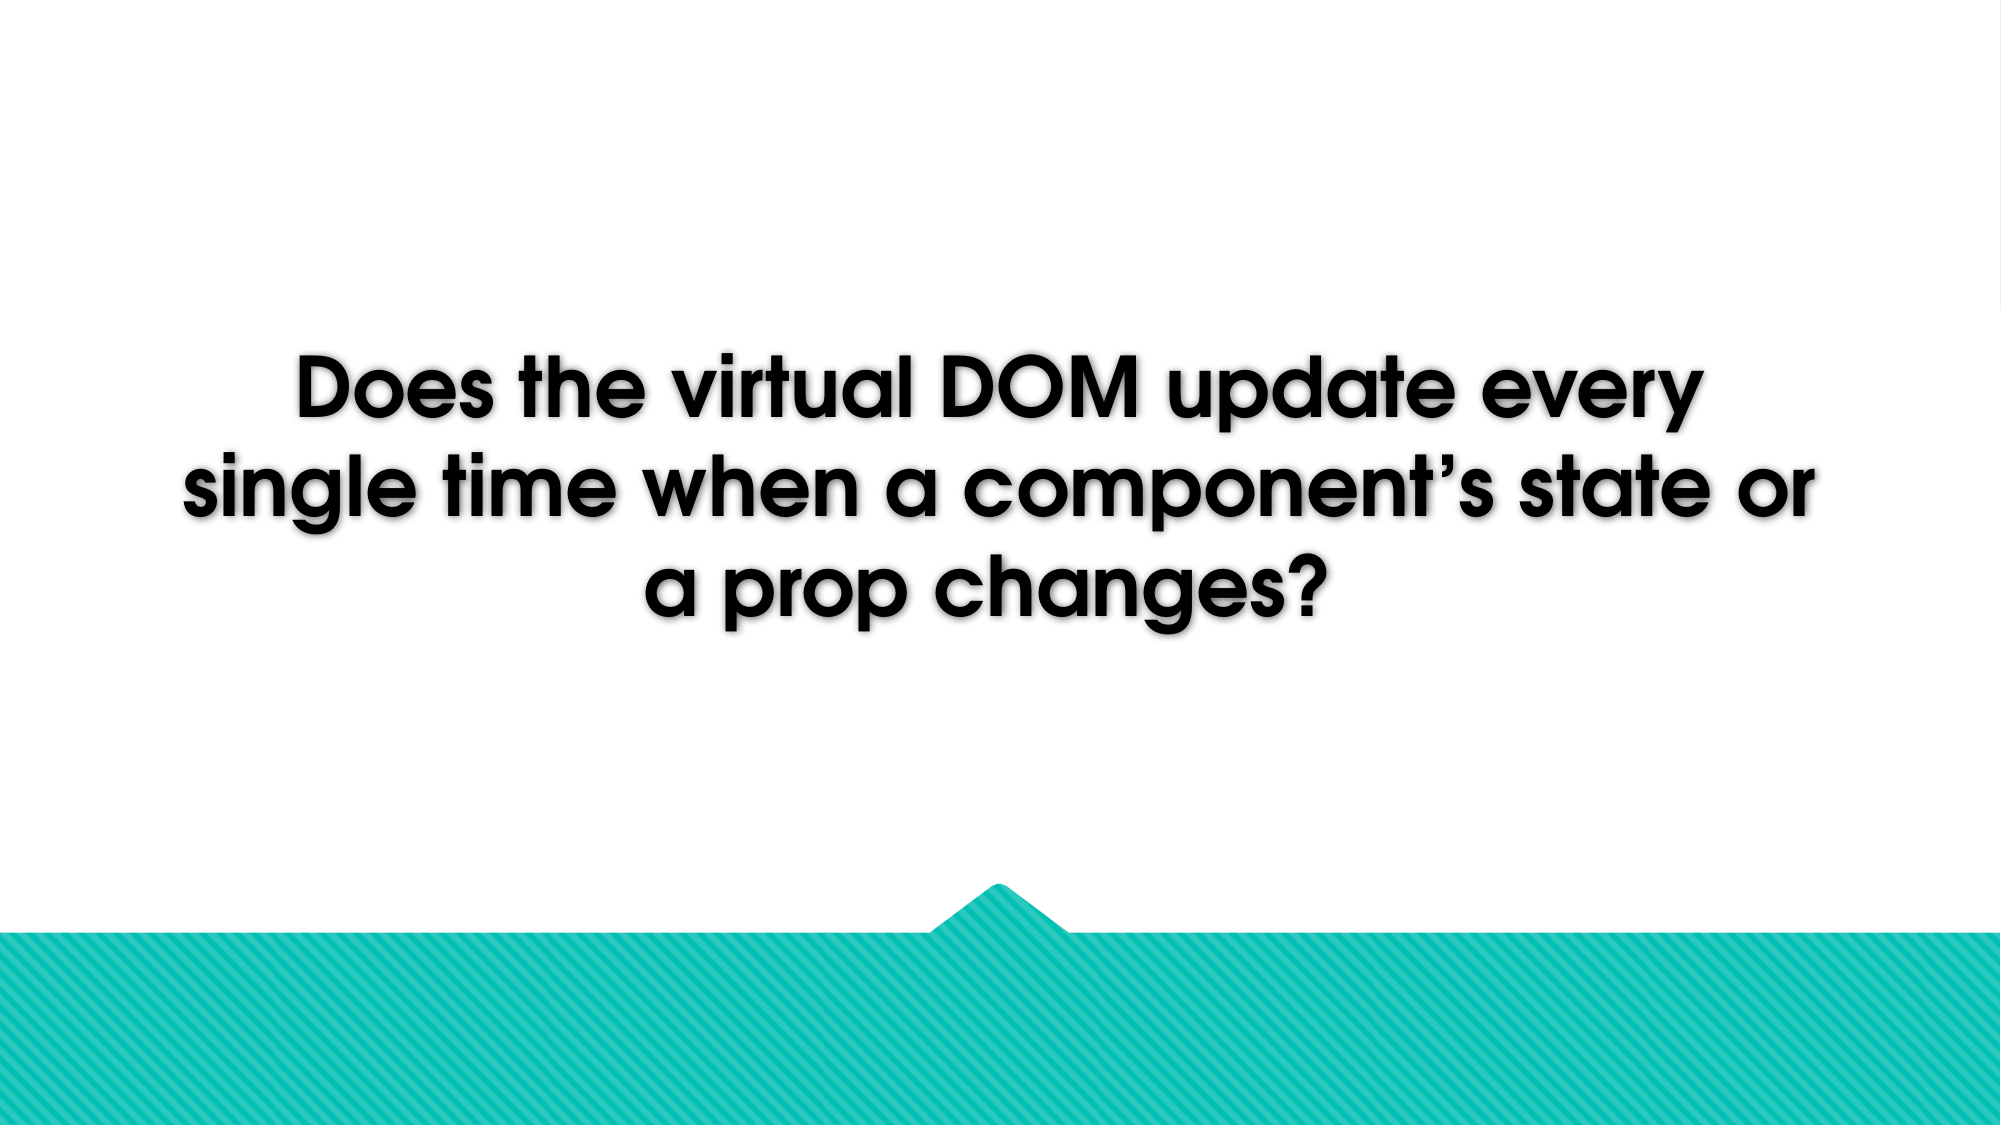

# Does the virtual DOM update every single time when a component’s state or a prop changes?